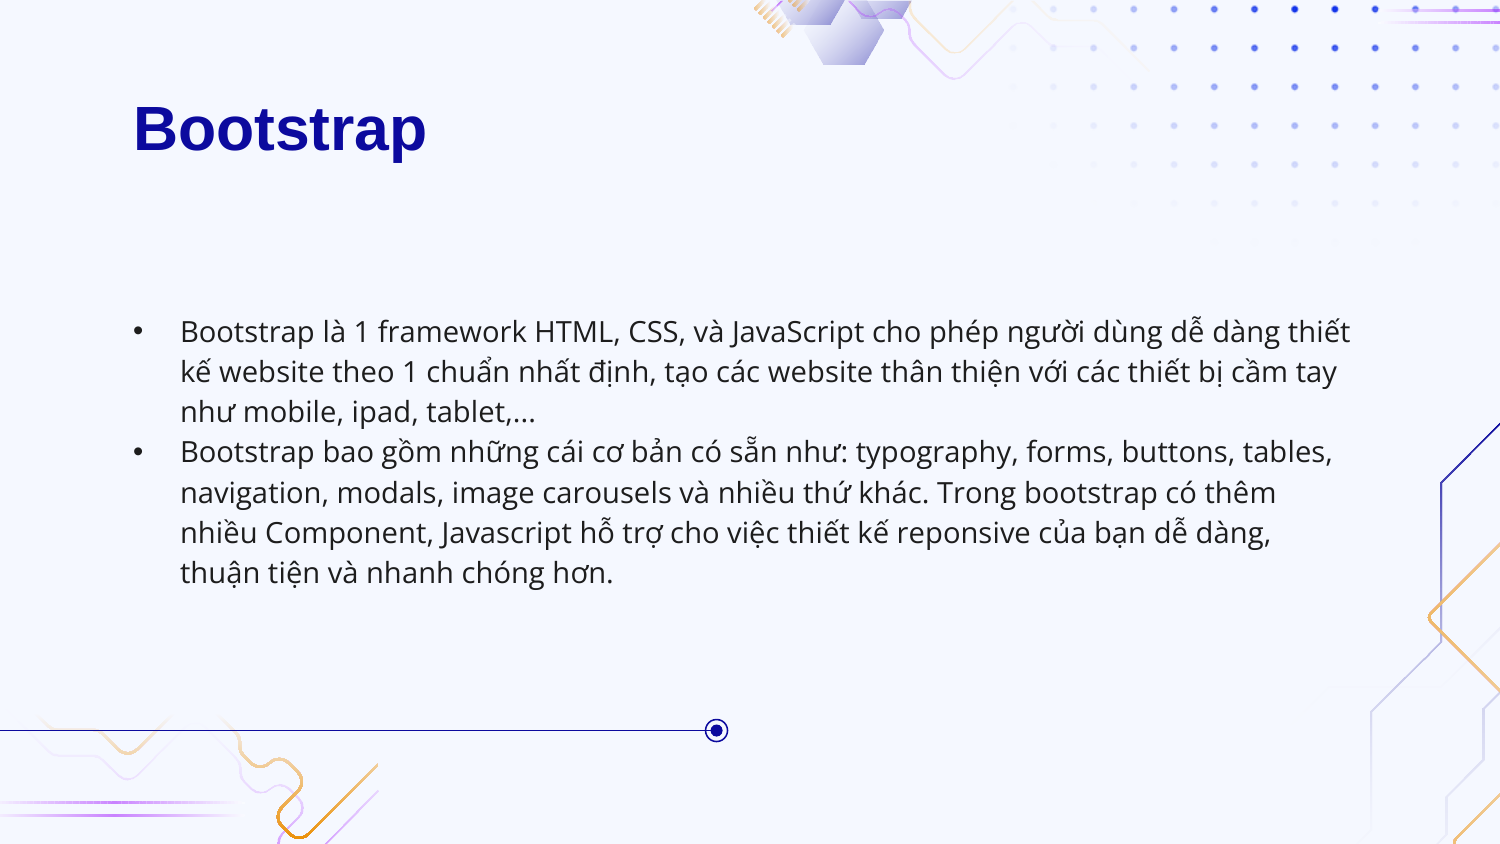

# Bootstrap
Bootstrap là 1 framework HTML, CSS, và JavaScript cho phép người dùng dễ dàng thiết kế website theo 1 chuẩn nhất định, tạo các website thân thiện với các thiết bị cầm tay như mobile, ipad, tablet,...
Bootstrap bao gồm những cái cơ bản có sẵn như: typography, forms, buttons, tables, navigation, modals, image carousels và nhiều thứ khác. Trong bootstrap có thêm nhiều Component, Javascript hỗ trợ cho việc thiết kế reponsive của bạn dễ dàng, thuận tiện và nhanh chóng hơn.